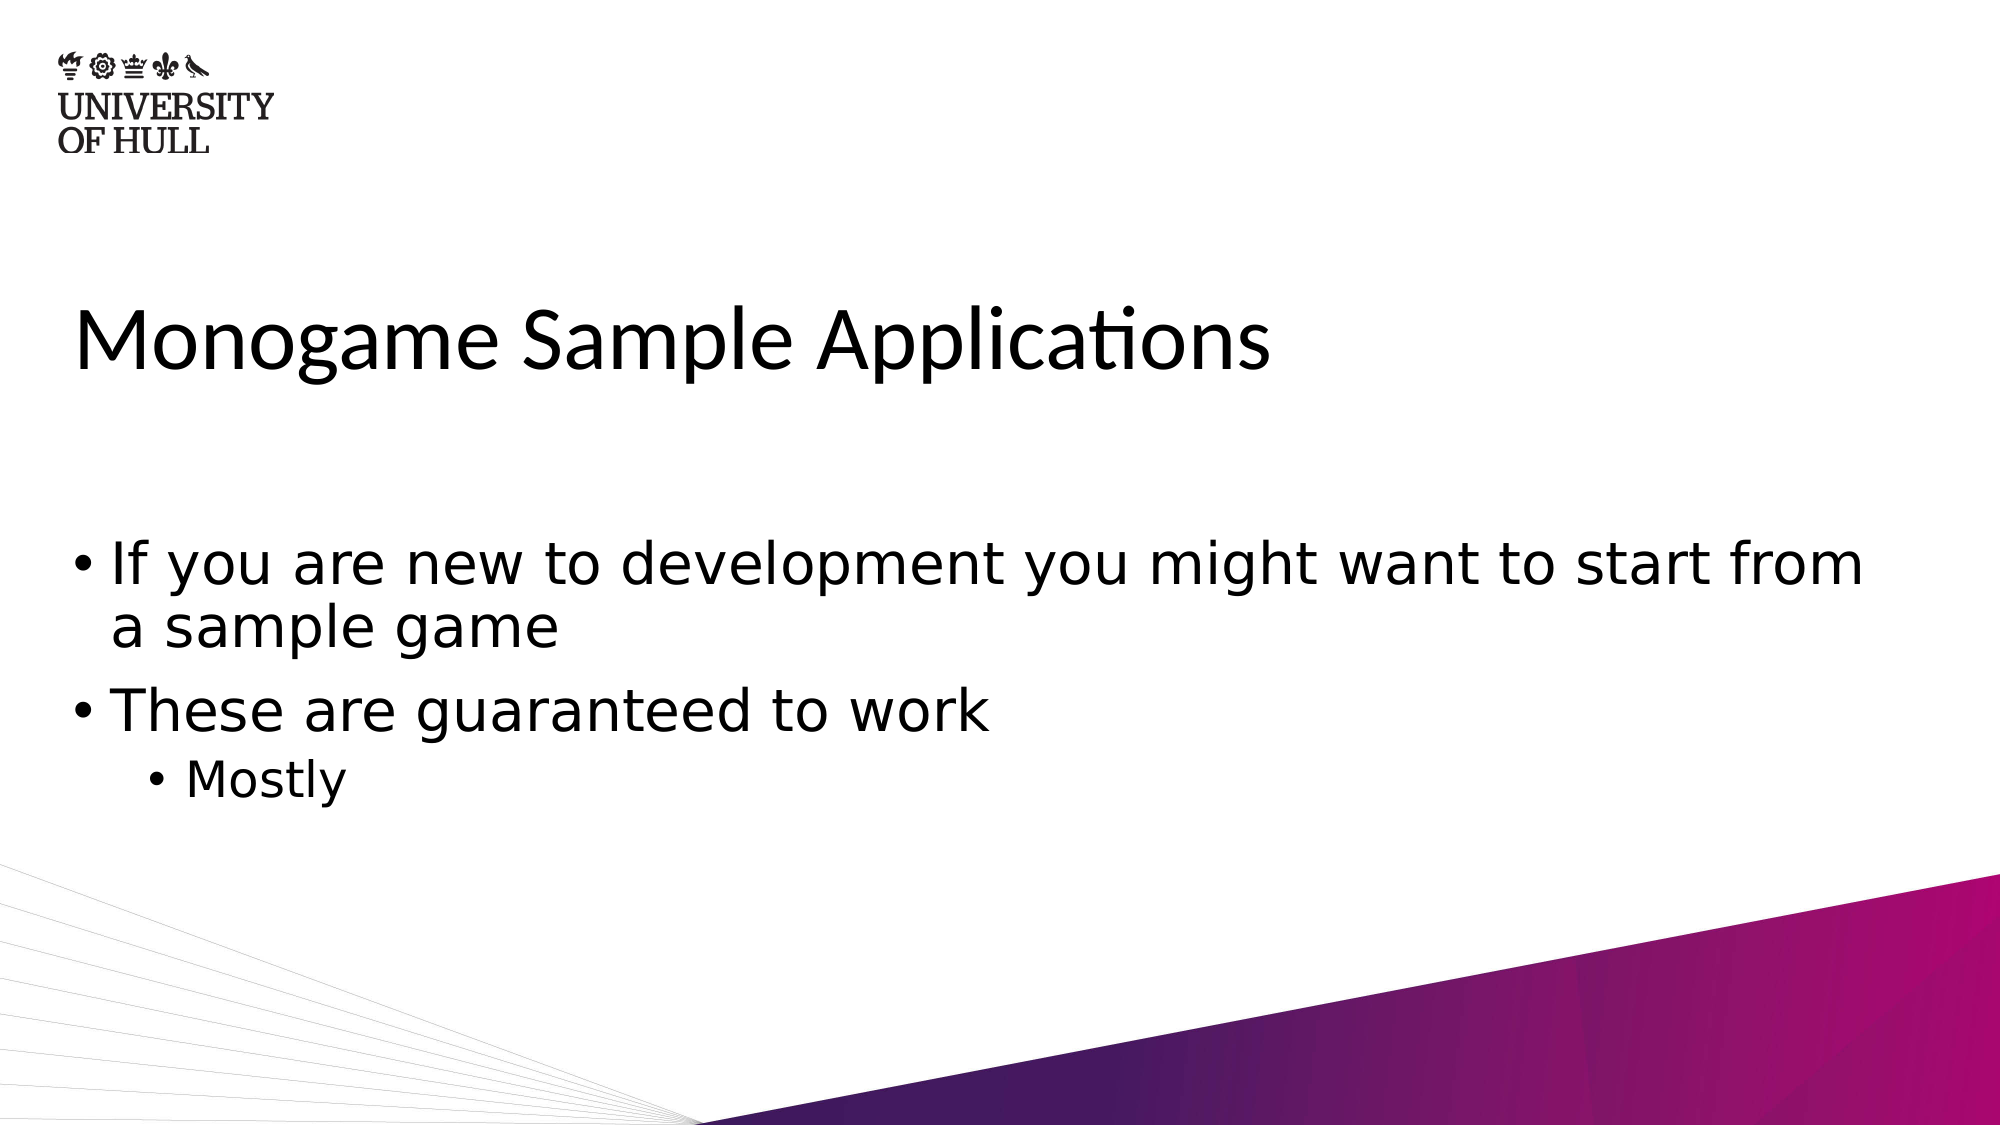

# Monogame Sample Applications
If you are new to development you might want to start from a sample game
These are guaranteed to work
Mostly